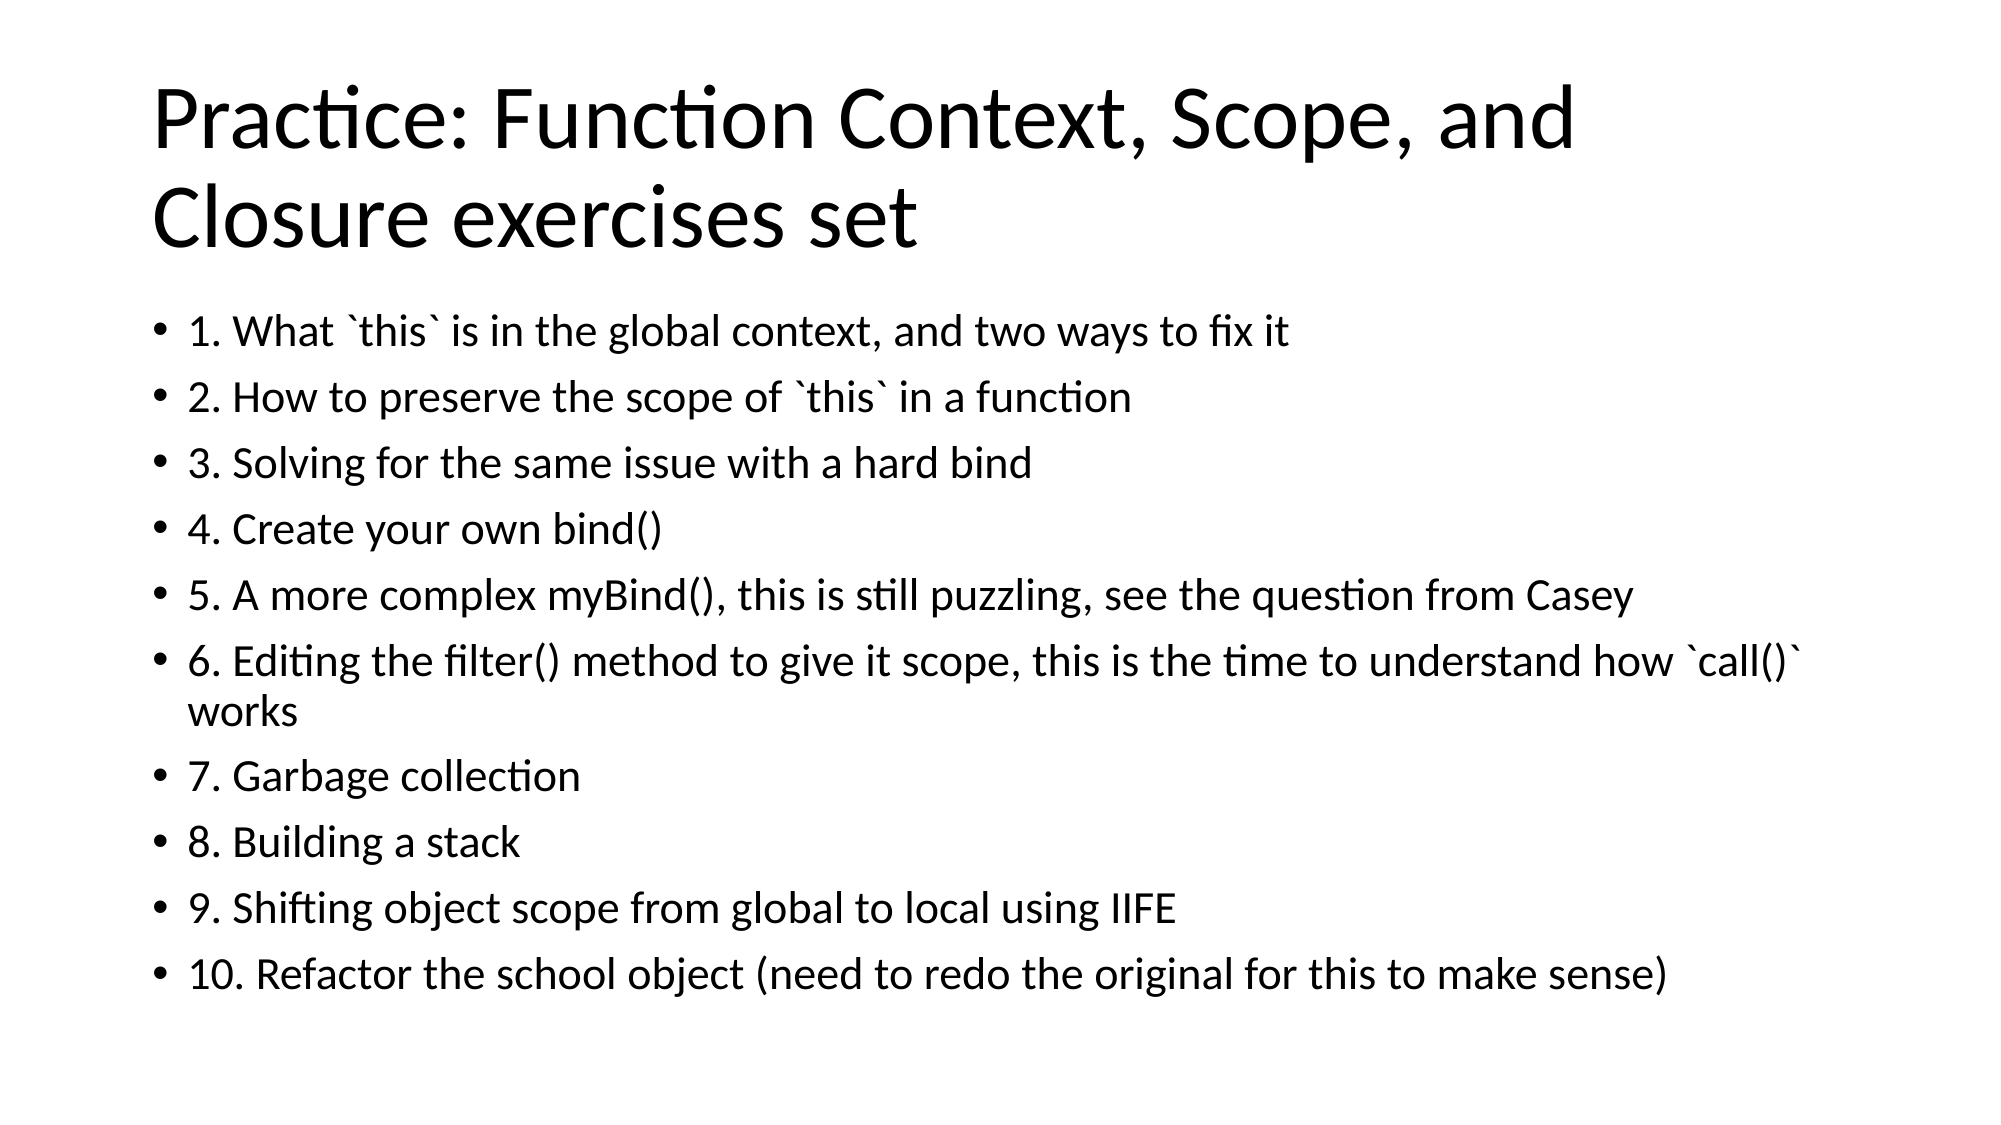

# Practice: Function Context, Scope, and Closure exercises set
1. What `this` is in the global context, and two ways to fix it
2. How to preserve the scope of `this` in a function
3. Solving for the same issue with a hard bind
4. Create your own bind()
5. A more complex myBind(), this is still puzzling, see the question from Casey
6. Editing the filter() method to give it scope, this is the time to understand how `call()` works
7. Garbage collection
8. Building a stack
9. Shifting object scope from global to local using IIFE
10. Refactor the school object (need to redo the original for this to make sense)